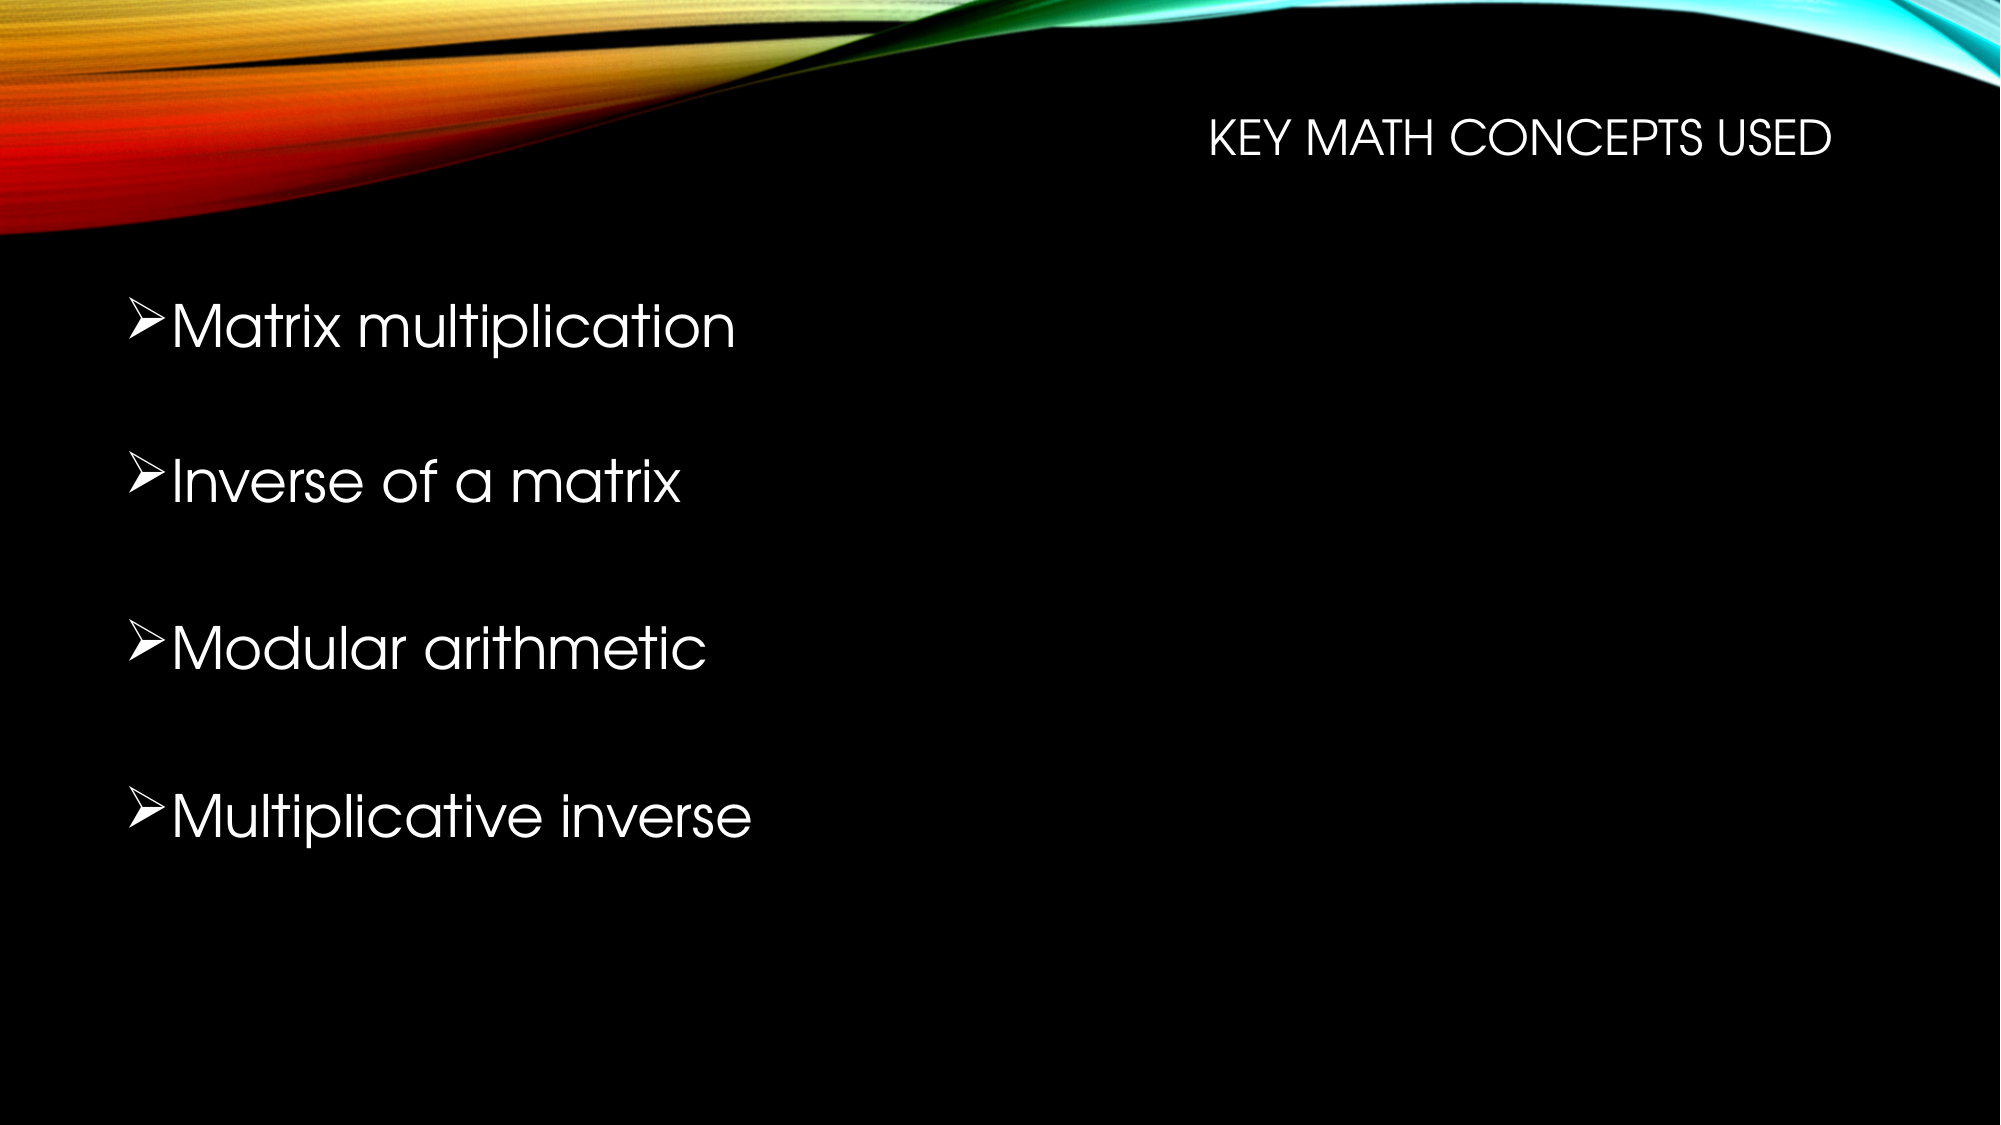

# Key math concepts used
Matrix multiplication

Inverse of a matrix

Modular arithmetic

Multiplicative inverse